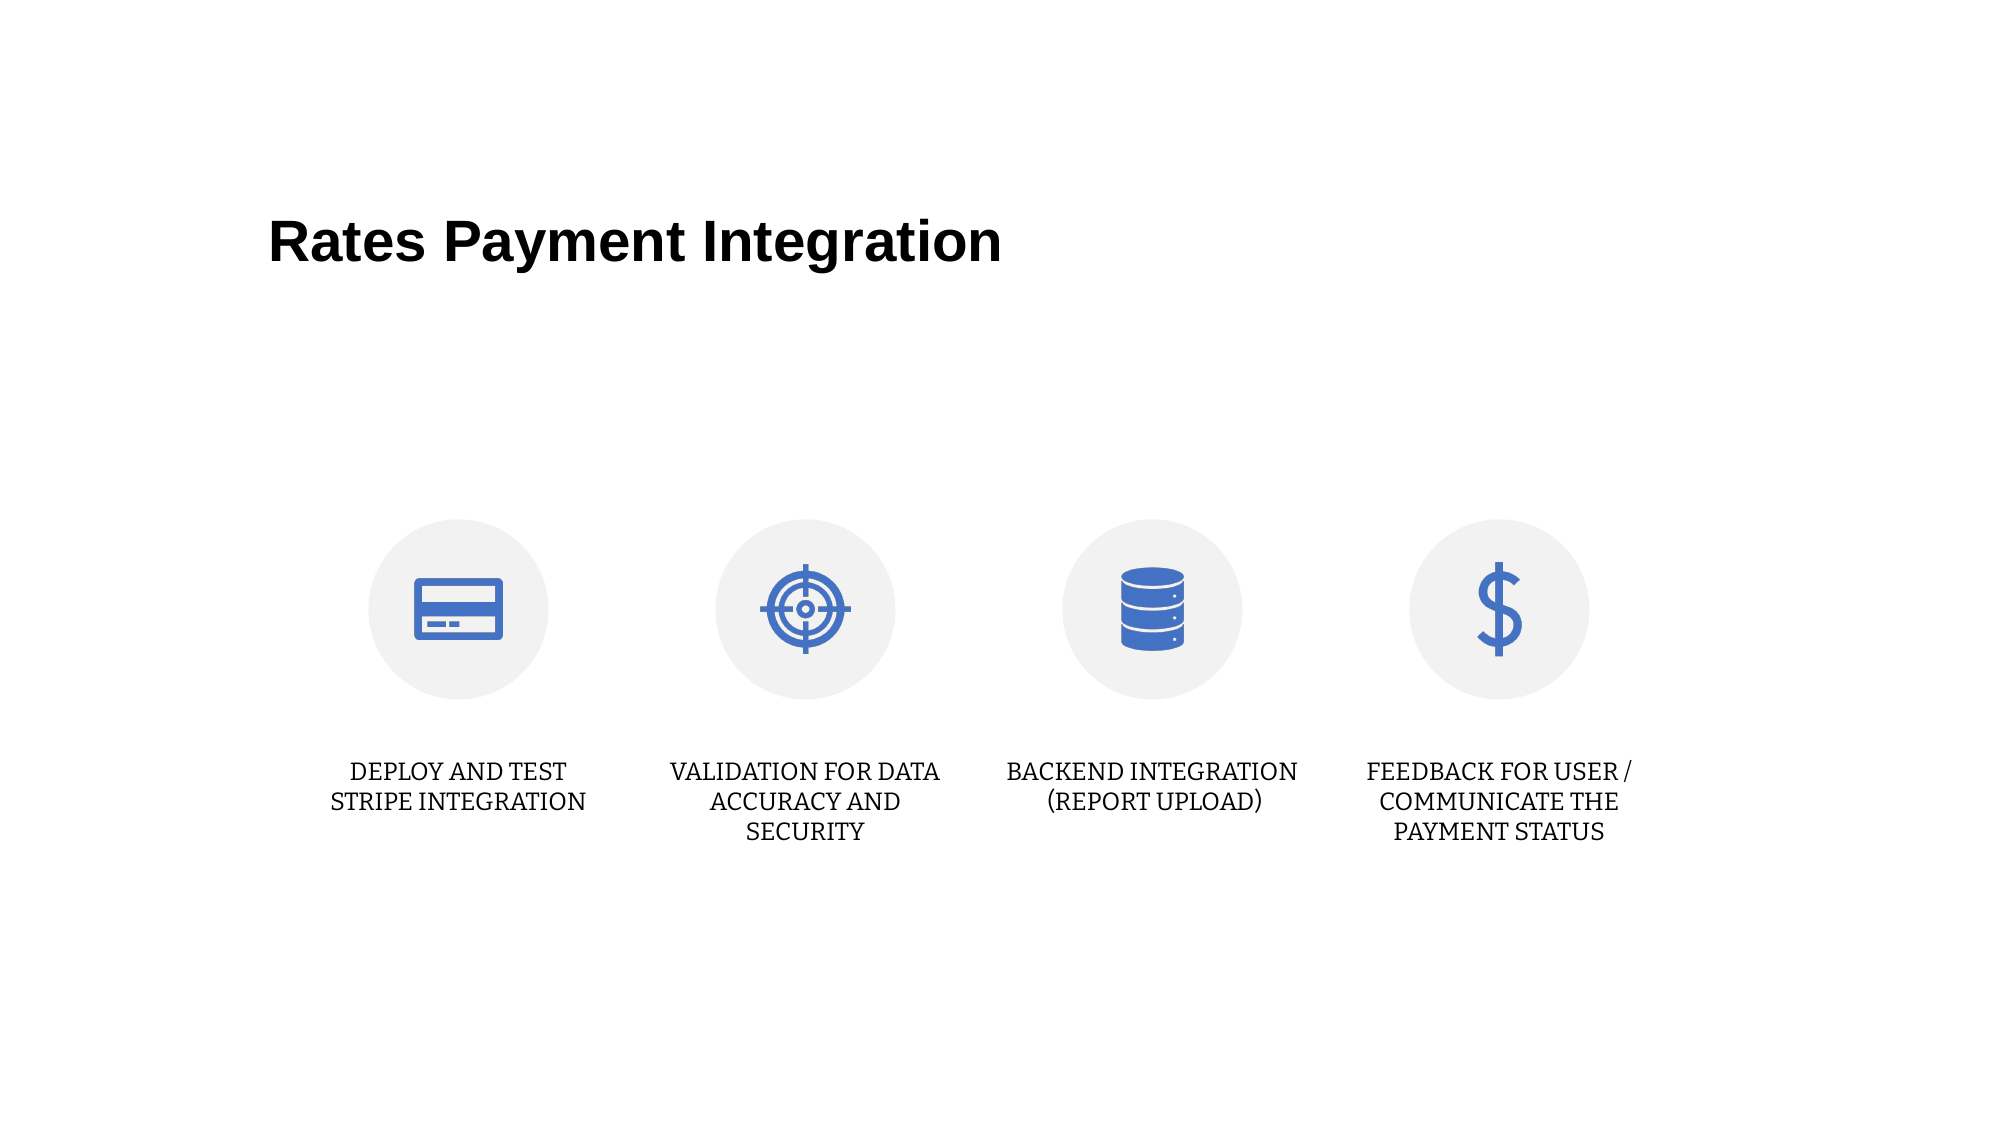

# Rates Payment Integration
Deploy and test stripe integration
Validation for data accuracy and security
Backend integration  (Report Upload)
Feedback for User / Communicate the payment status